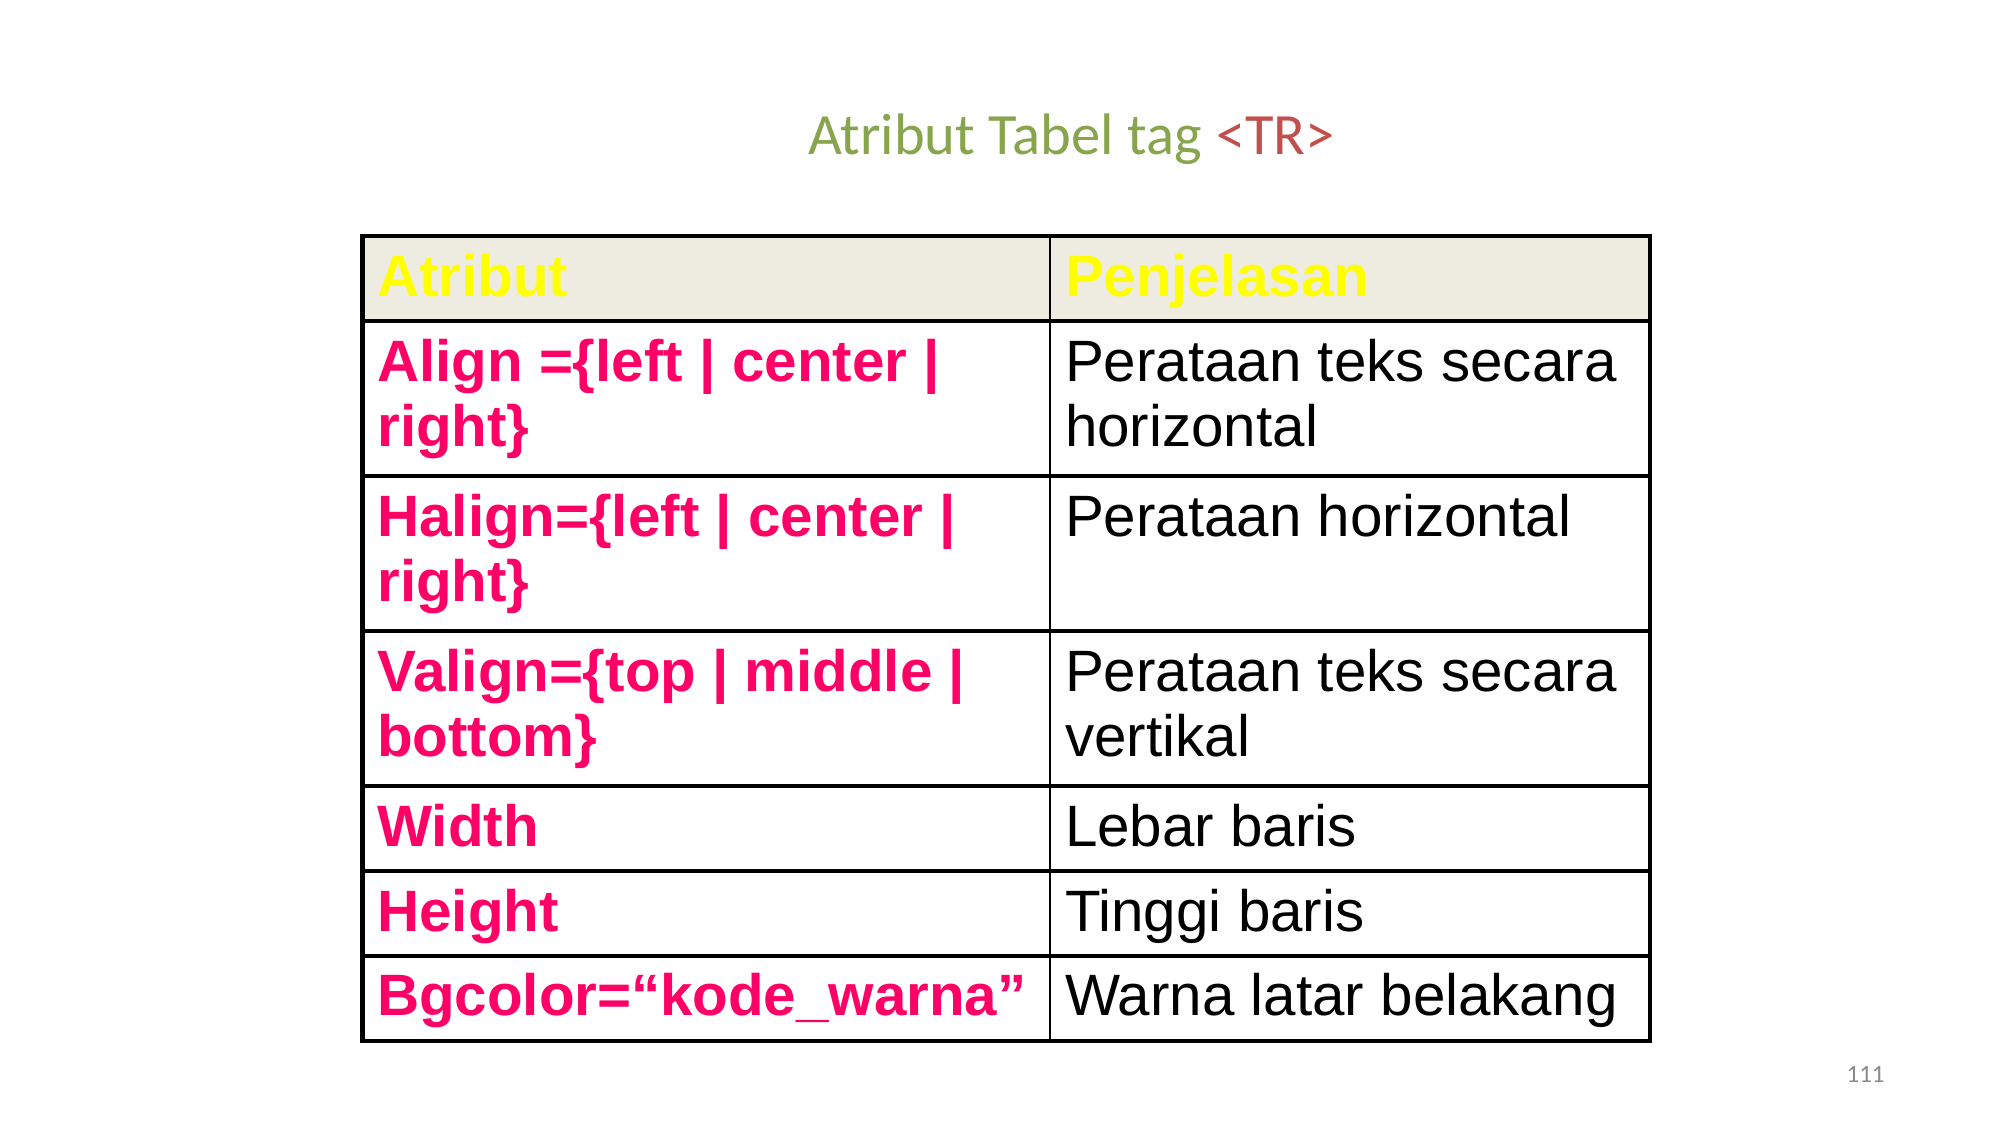

# Atribut Tabel tag <TR>
| Atribut | Penjelasan |
| --- | --- |
| Align ={left | center | right} | Perataan teks secara horizontal |
| Halign={left | center | right} | Perataan horizontal |
| Valign={top | middle | bottom} | Perataan teks secara vertikal |
| Width | Lebar baris |
| Height | Tinggi baris |
| Bgcolor=“kode\_warna” | Warna latar belakang |
By I Wayan Simpen
111